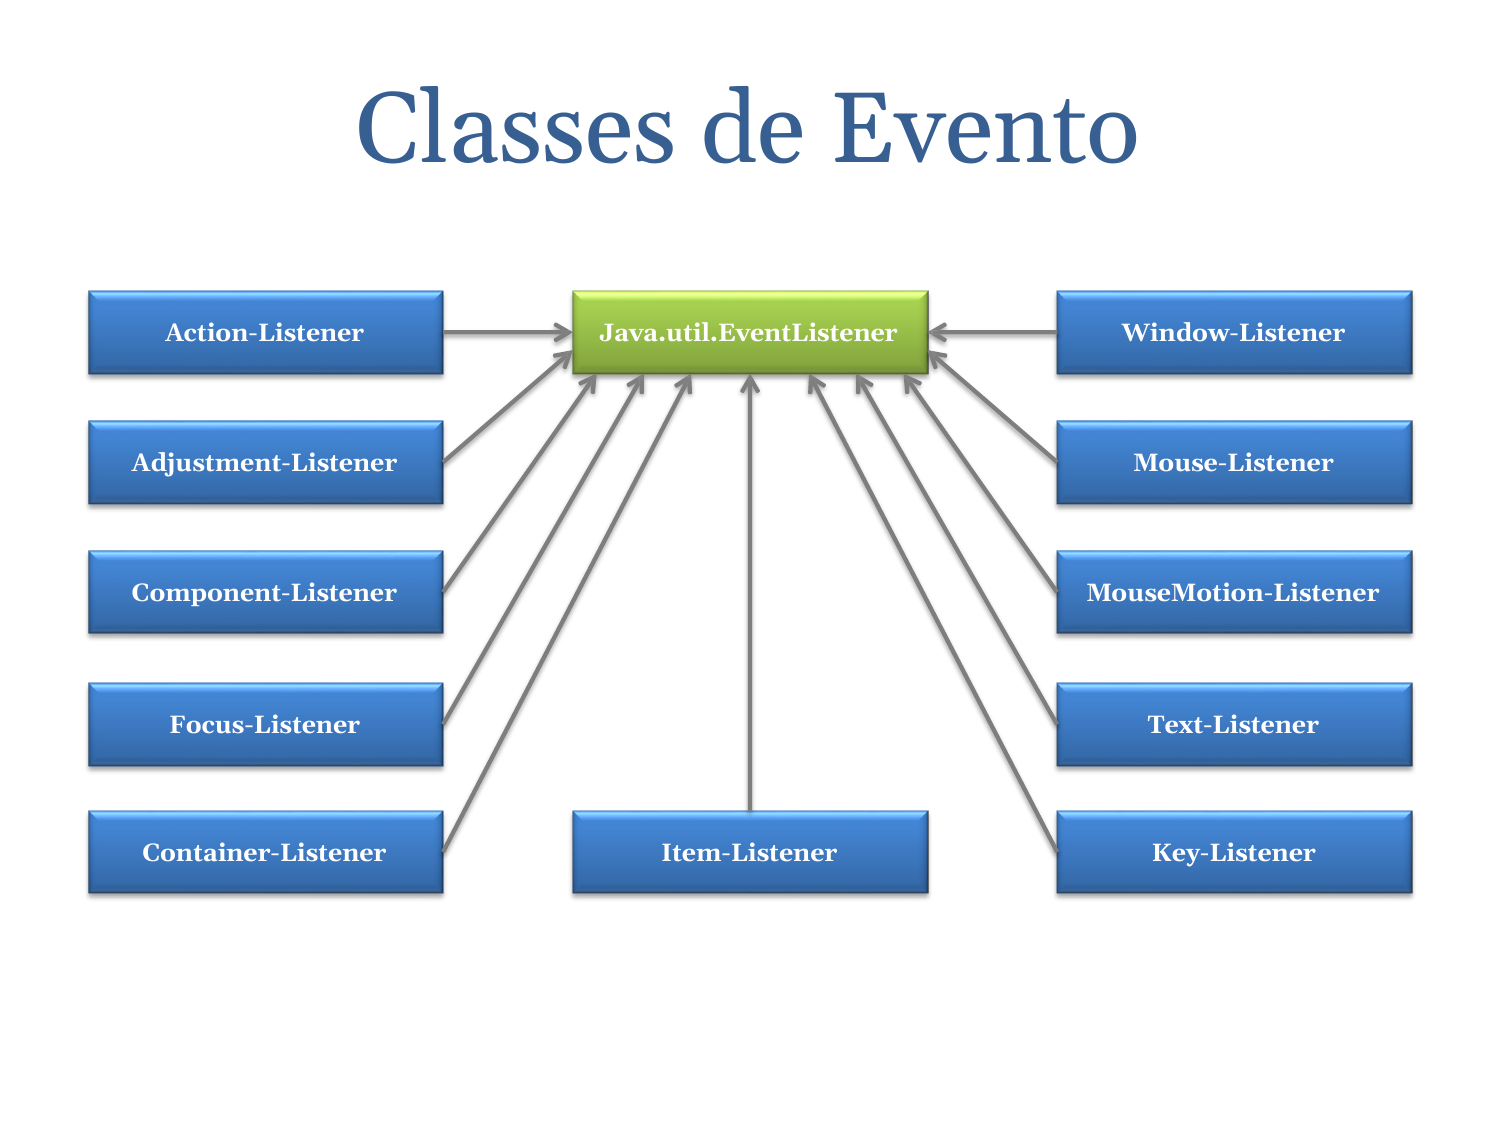

Classes de Evento

Action-Listener
Java.util.EventListener
Window-Listener

Adjustment-Listener
Mouse-Listener

Component-Listener
MouseMotion-Listener

Focus-Listener
Text-Listener

Container-Listener
Item-Listener
Key-Listener